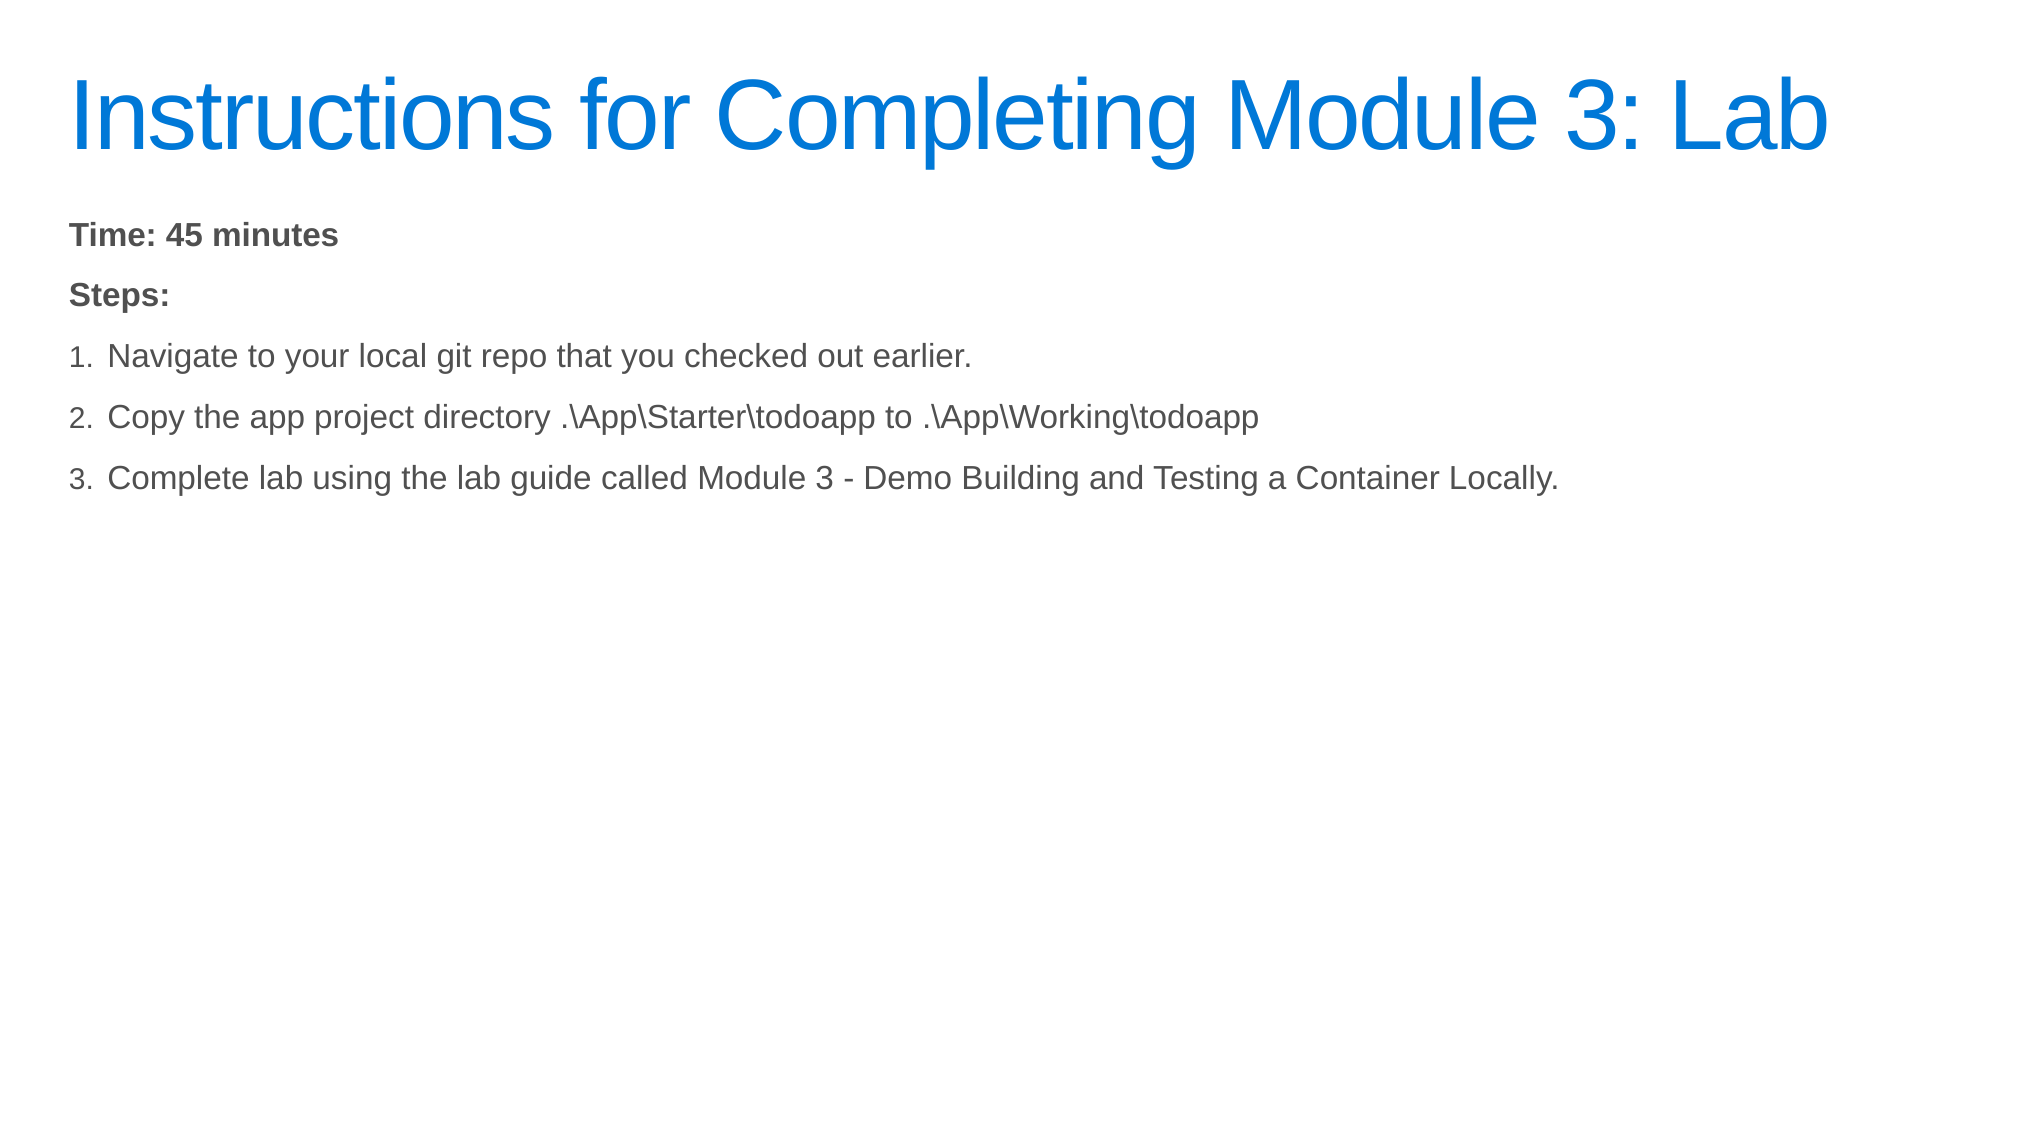

# Instructions for Completing Module 3: Lab
Time: 45 minutes
Steps:
Navigate to your local git repo that you checked out earlier.
Copy the app project directory .\App\Starter\todoapp to .\App\Working\todoapp
Complete lab using the lab guide called Module 3 - Demo Building and Testing a Container Locally.